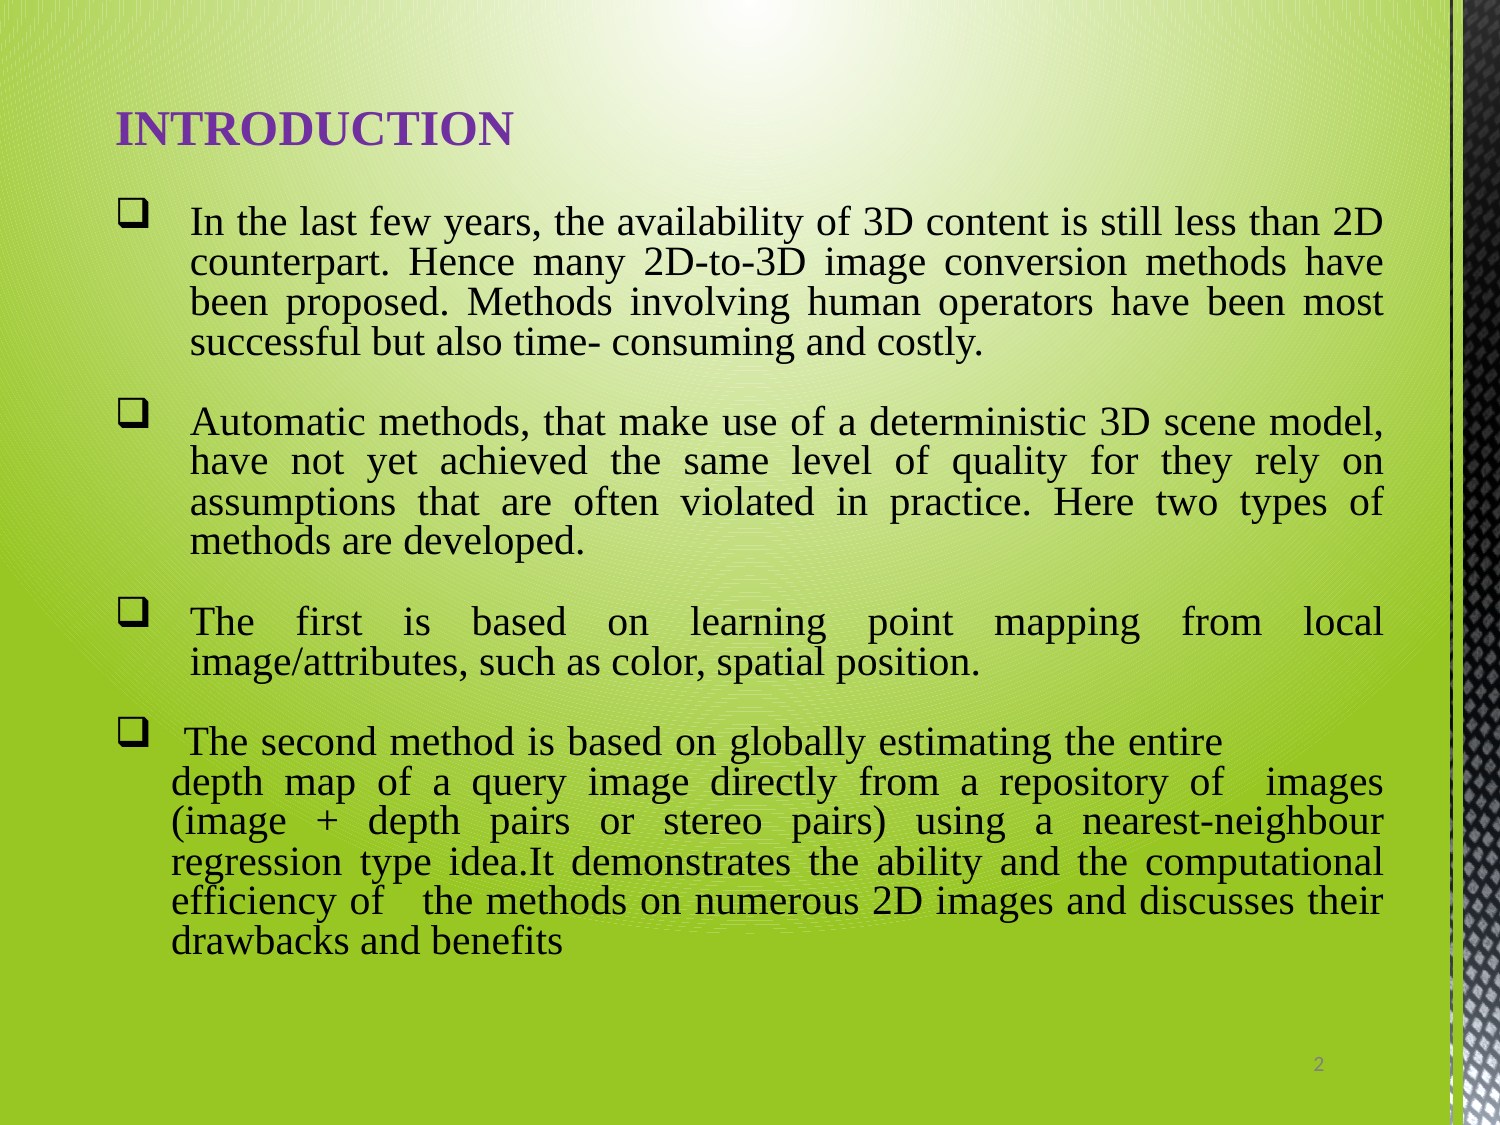

INTRODUCTION

In the last few years, the availability of 3D content is still less than 2D counterpart. Hence many 2D-to-3D image conversion methods have been proposed. Methods involving human operators have been most successful but also time- consuming and costly.

Automatic methods, that make use of a deterministic 3D scene model, have not yet achieved the same level of quality for they rely on assumptions that are often violated in practice. Here two types of methods are developed.

The first is based on learning point mapping from local image/attributes, such as color, spatial position.

 The second method is based on globally estimating the entire              depth map of a query image directly from a repository of  images (image + depth pairs or stereo pairs) using a nearest-neighbour regression type idea.It demonstrates the ability and the computational efficiency of   the methods on numerous 2D images and discusses their drawbacks and benefits

2